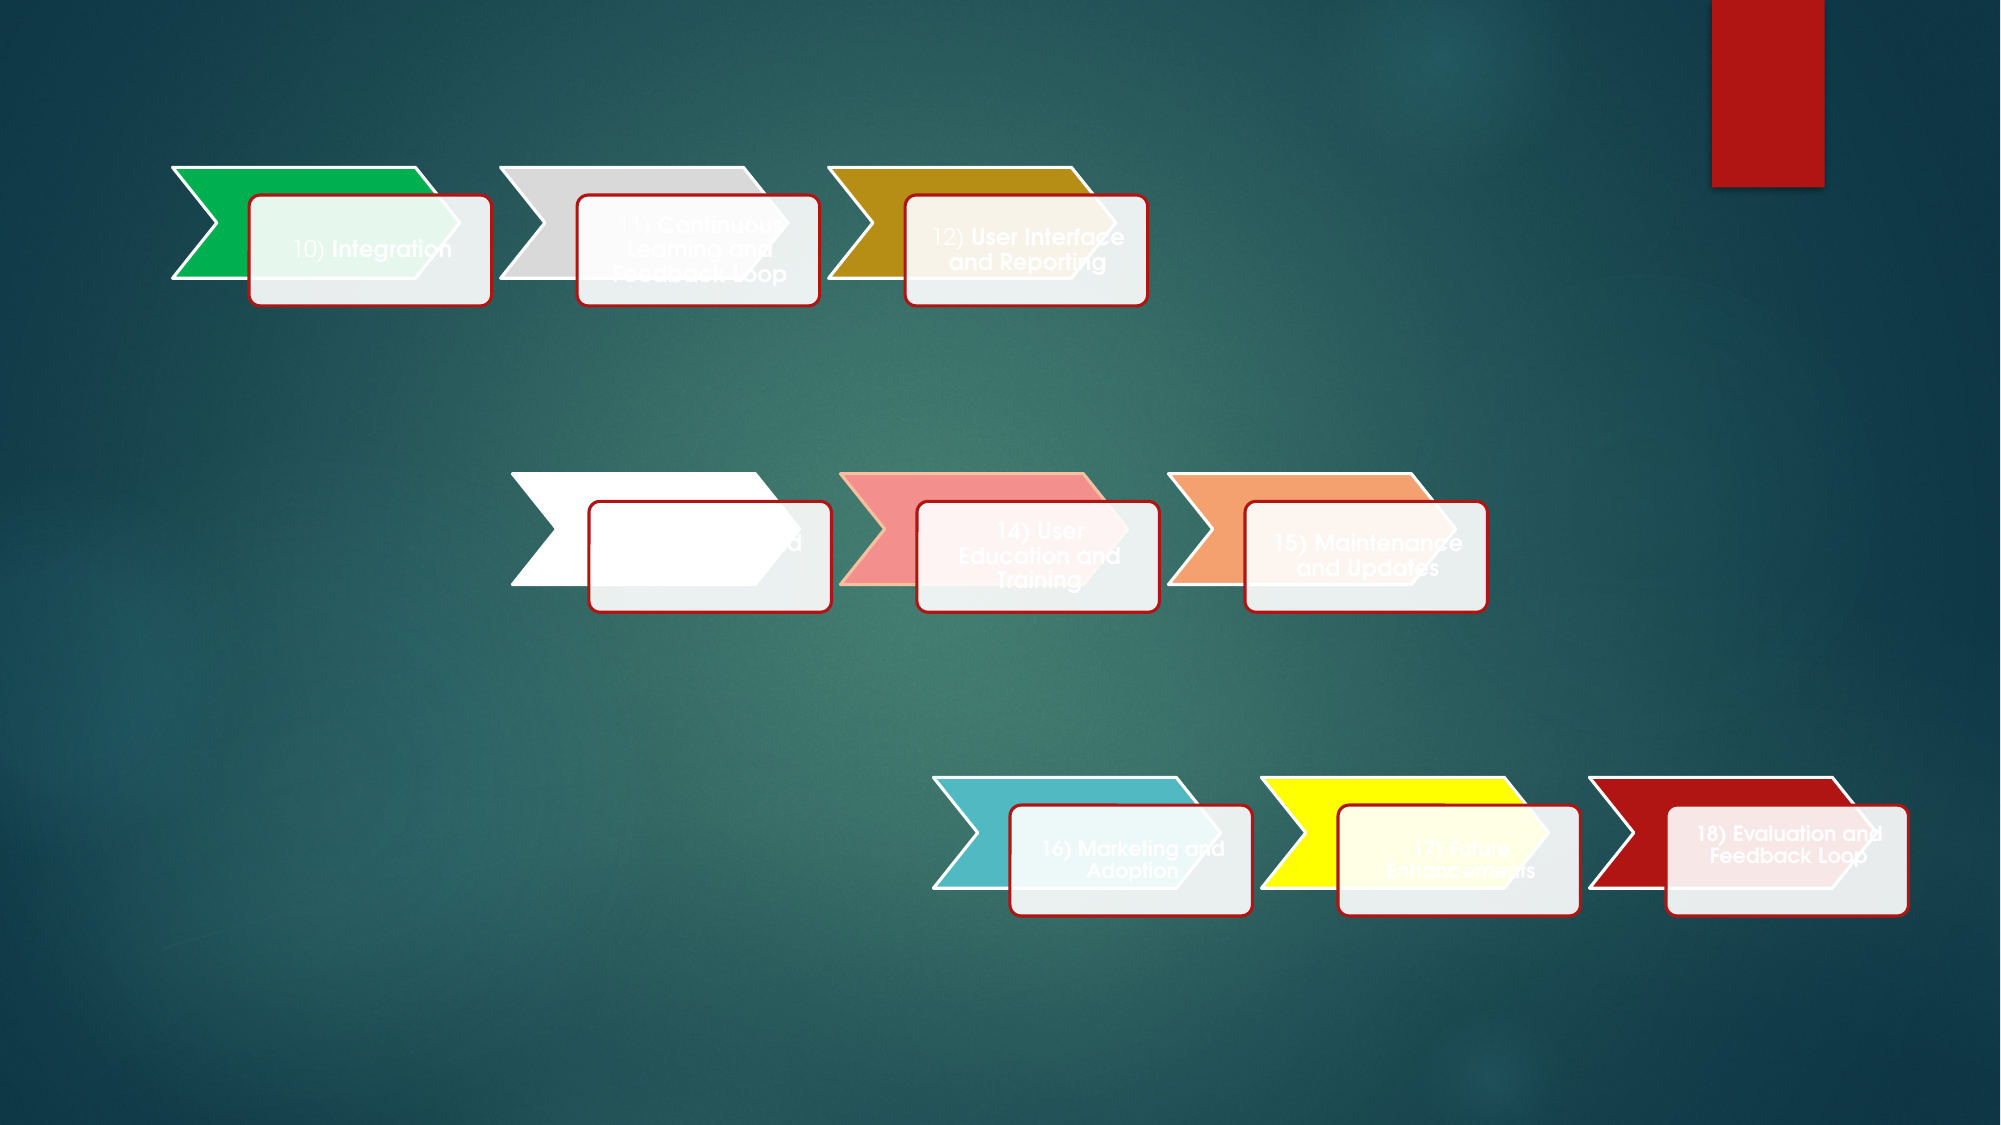

10) Integration
11) Continuous Learning and Feedback Loop
12) User Interface and Reporting
13) Security and Privacy
14) User Education and Training
15) Maintenance and Updates
16) Marketing and Adoption
17) Future Enhancements
18) Evaluation and Feedback Loop